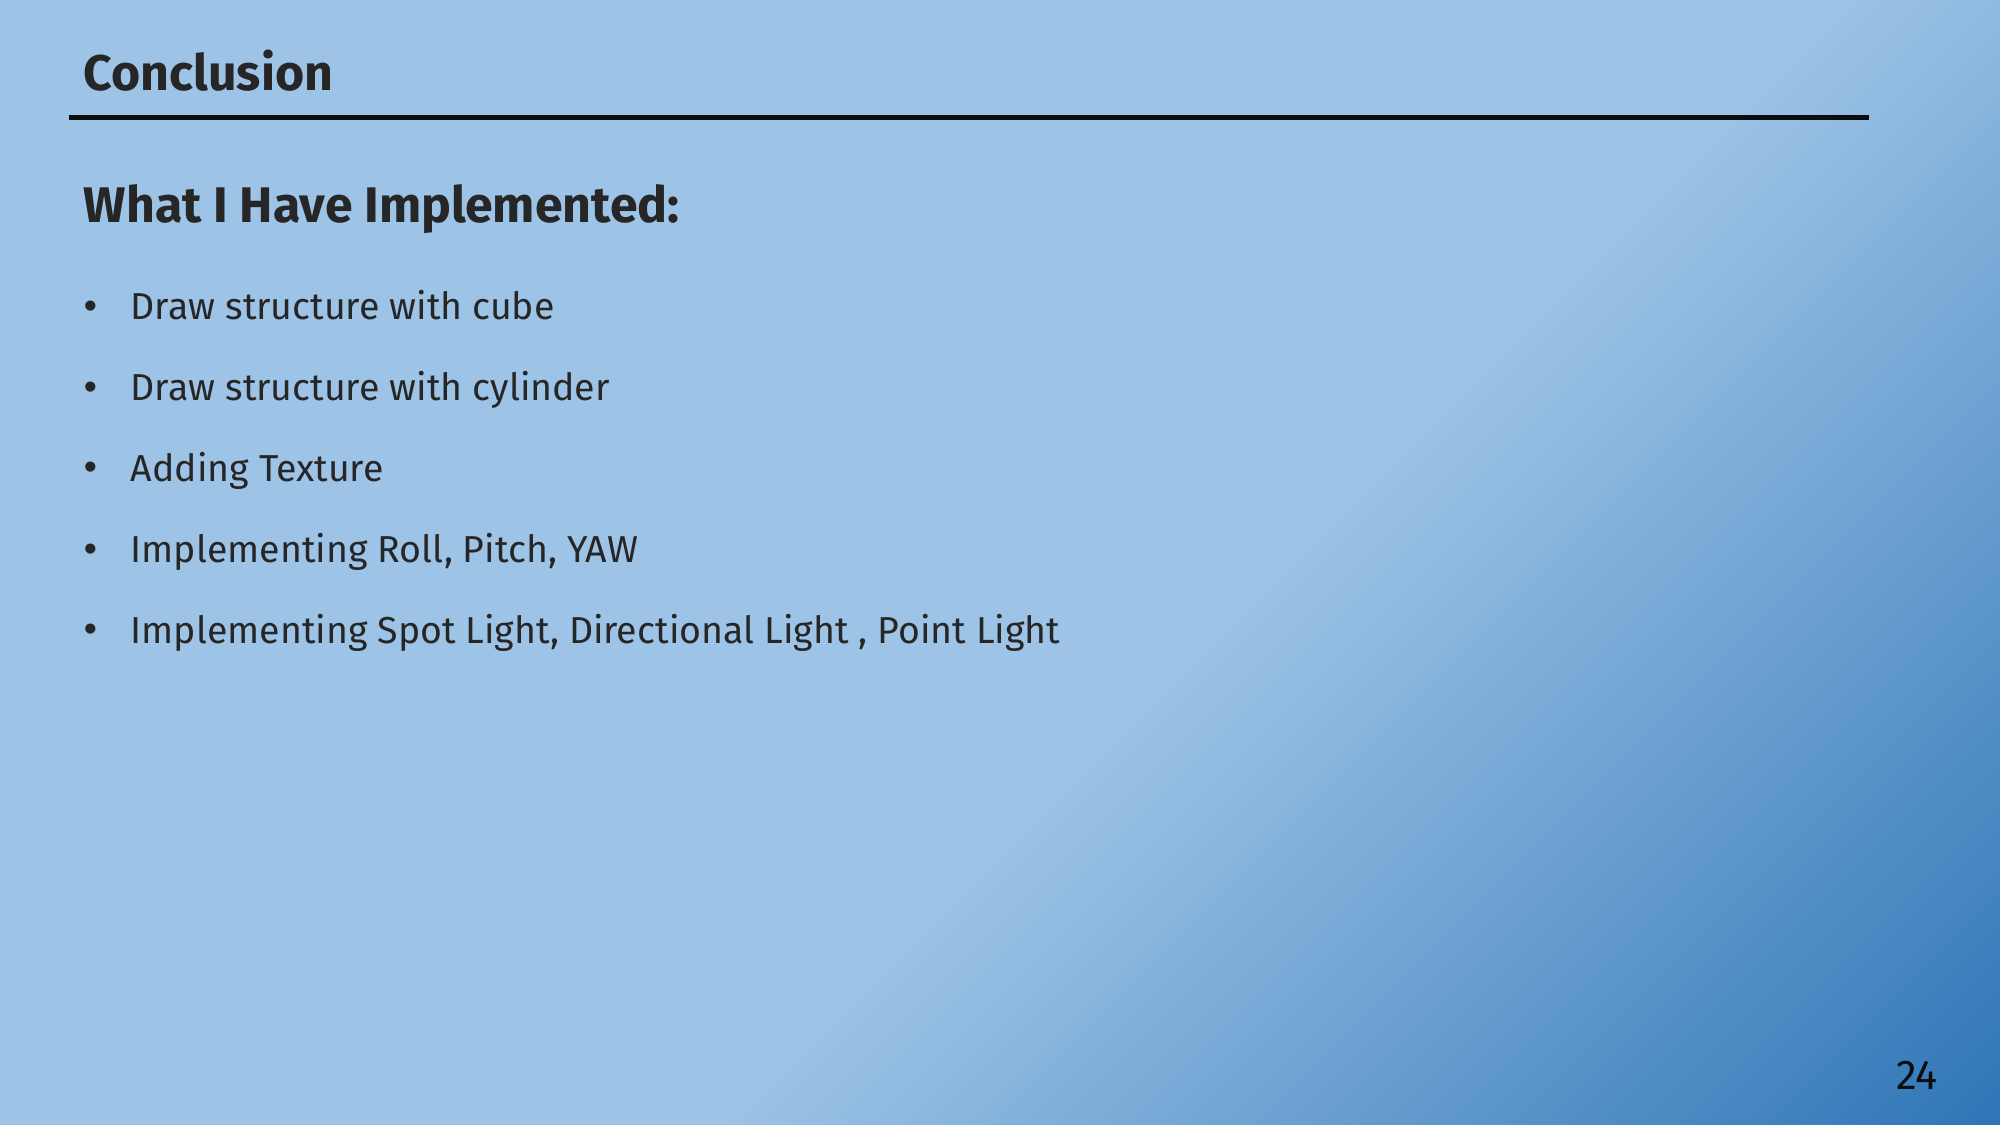

# Conclusion
What I Have Implemented:

Draw structure with cube

Draw structure with cylinder

Adding Texture

Implementing Roll, Pitch, YAW

Implementing Spot Light, Directional Light , Point Light

24